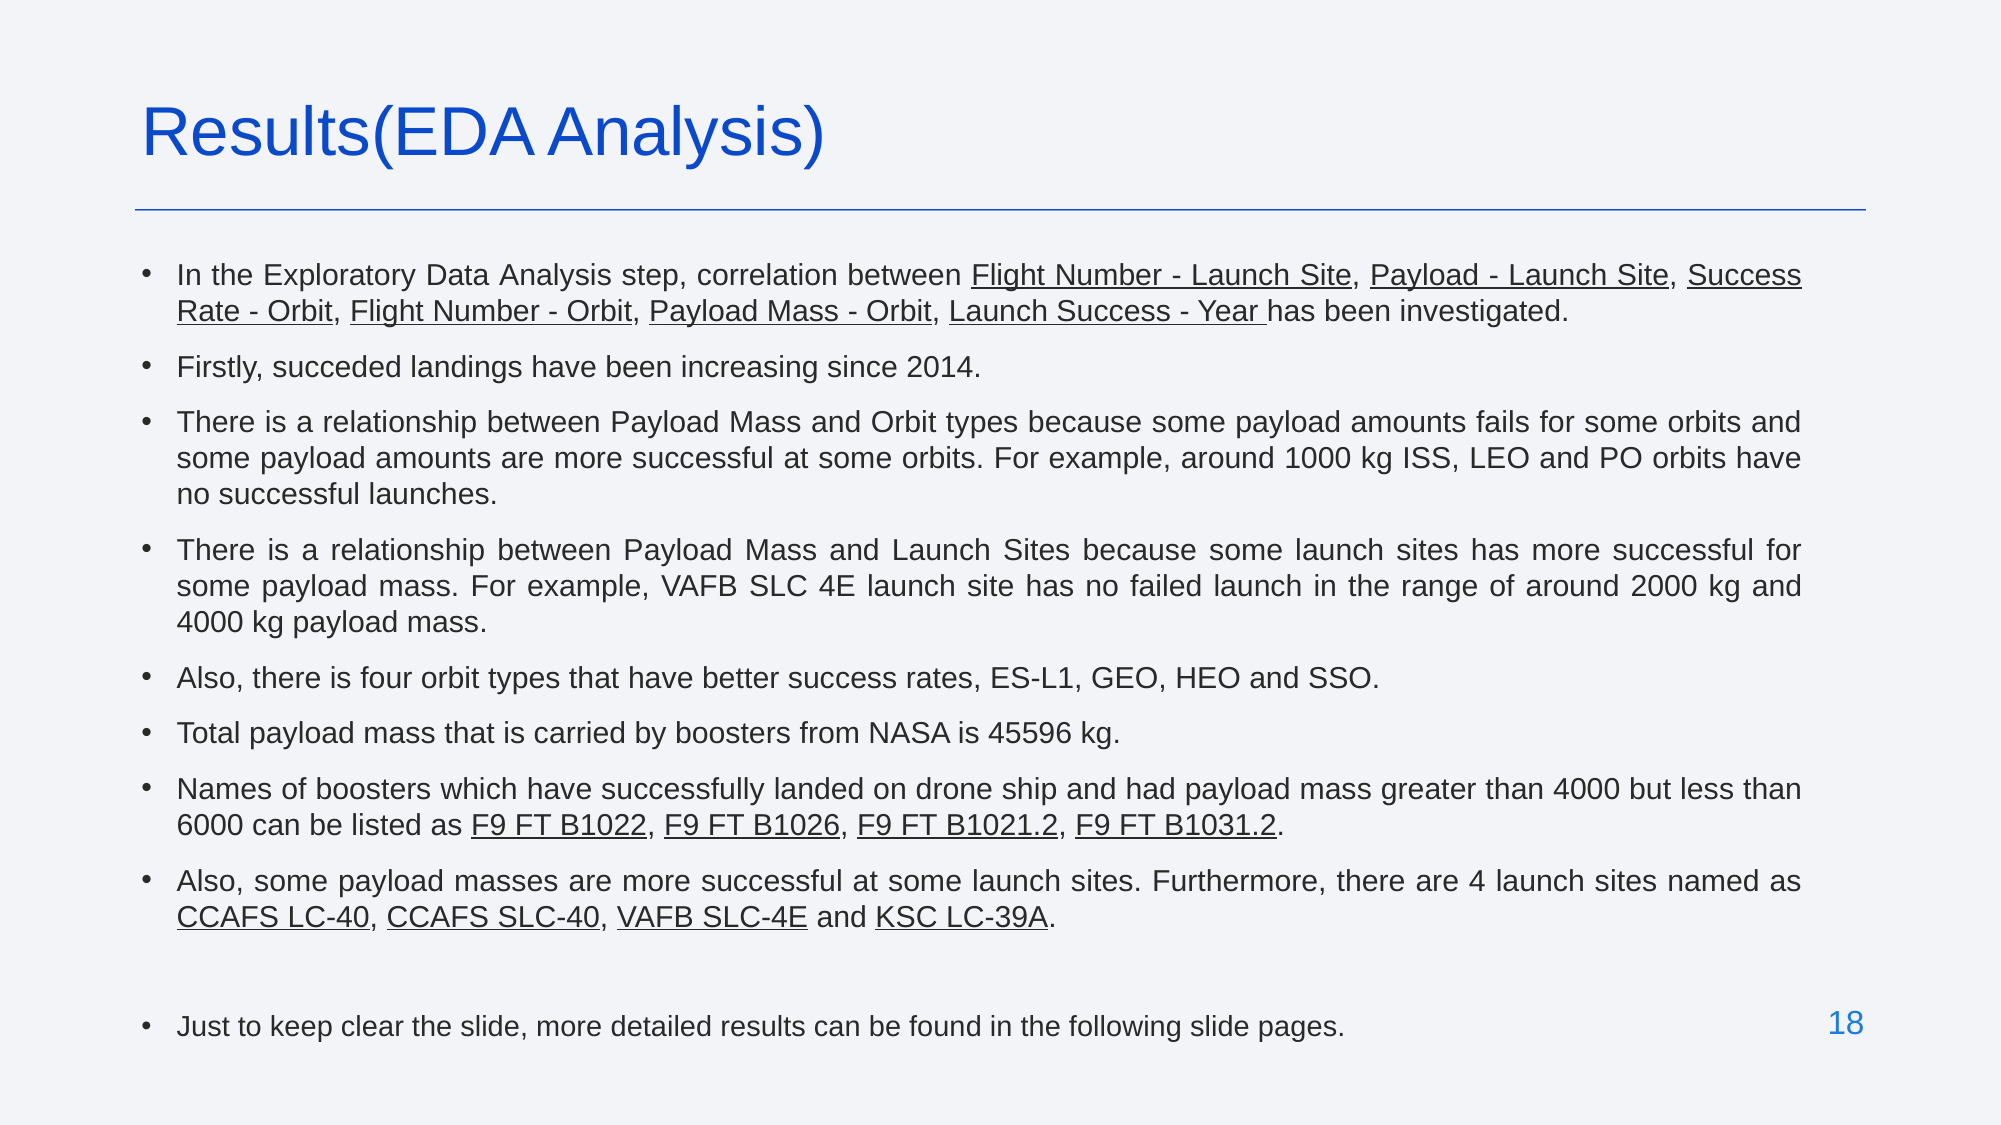

Results(EDA Analysis)
In the Exploratory Data Analysis step, correlation between Flight Number - Launch Site, Payload - Launch Site, Success Rate - Orbit, Flight Number - Orbit, Payload Mass - Orbit, Launch Success - Year has been investigated.
Firstly, succeded landings have been increasing since 2014.
There is a relationship between Payload Mass and Orbit types because some payload amounts fails for some orbits and some payload amounts are more successful at some orbits. For example, around 1000 kg ISS, LEO and PO orbits have no successful launches.
There is a relationship between Payload Mass and Launch Sites because some launch sites has more successful for some payload mass. For example, VAFB SLC 4E launch site has no failed launch in the range of around 2000 kg and 4000 kg payload mass.
Also, there is four orbit types that have better success rates, ES-L1, GEO, HEO and SSO.
Total payload mass that is carried by boosters from NASA is 45596 kg.
Names of boosters which have successfully landed on drone ship and had payload mass greater than 4000 but less than 6000 can be listed as F9 FT B1022, F9 FT B1026, F9 FT B1021.2, F9 FT B1031.2.
Also, some payload masses are more successful at some launch sites. Furthermore, there are 4 launch sites named as CCAFS LC-40, CCAFS SLC-40, VAFB SLC-4E and KSC LC-39A.

Just to keep clear the slide, more detailed results can be found in the following slide pages.
18